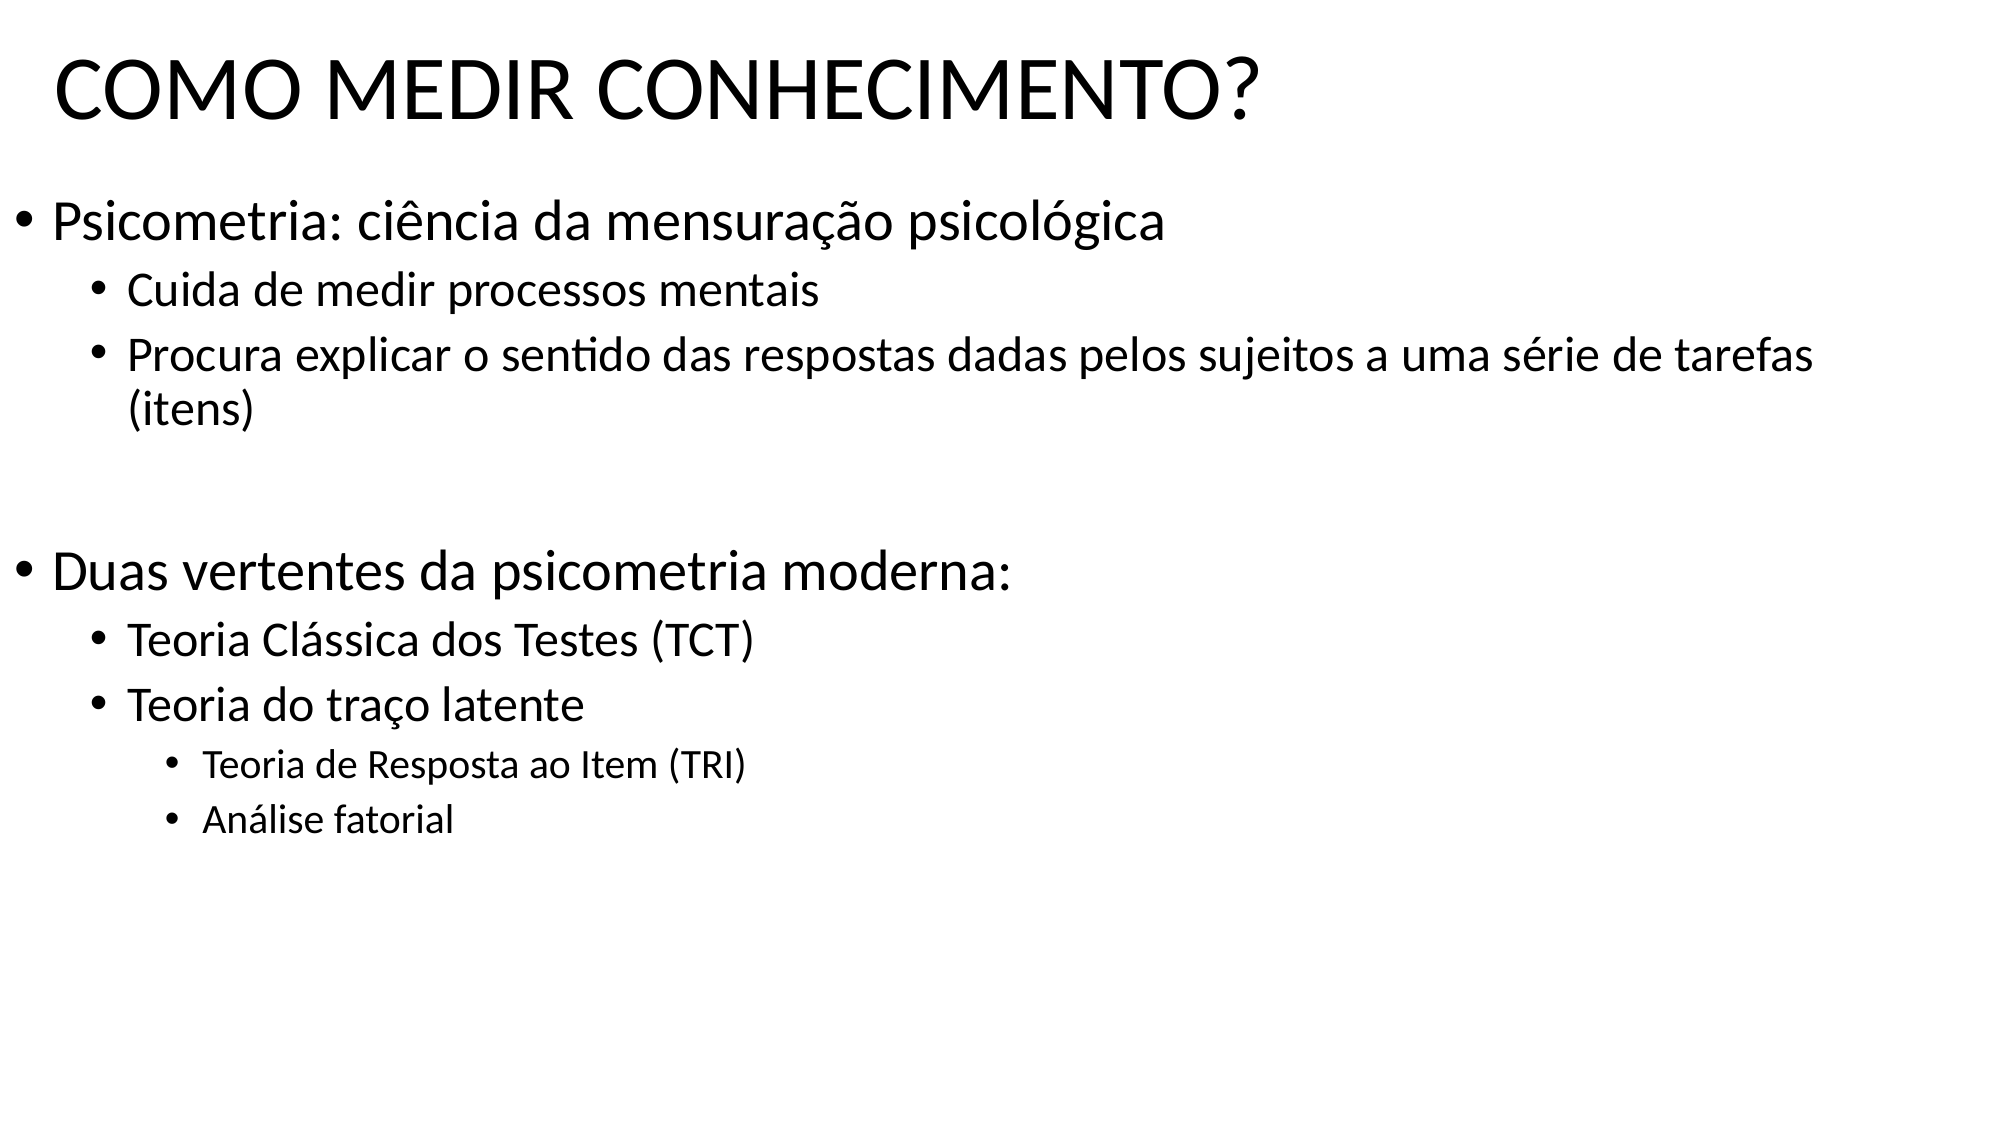

# COMO MEDIR CONHECIMENTO?
Psicometria: ciência da mensuração psicológica
Cuida de medir processos mentais
Procura explicar o sentido das respostas dadas pelos sujeitos a uma série de tarefas (itens)

Duas vertentes da psicometria moderna:
Teoria Clássica dos Testes (TCT)
Teoria do traço latente
Teoria de Resposta ao Item (TRI)
Análise fatorial